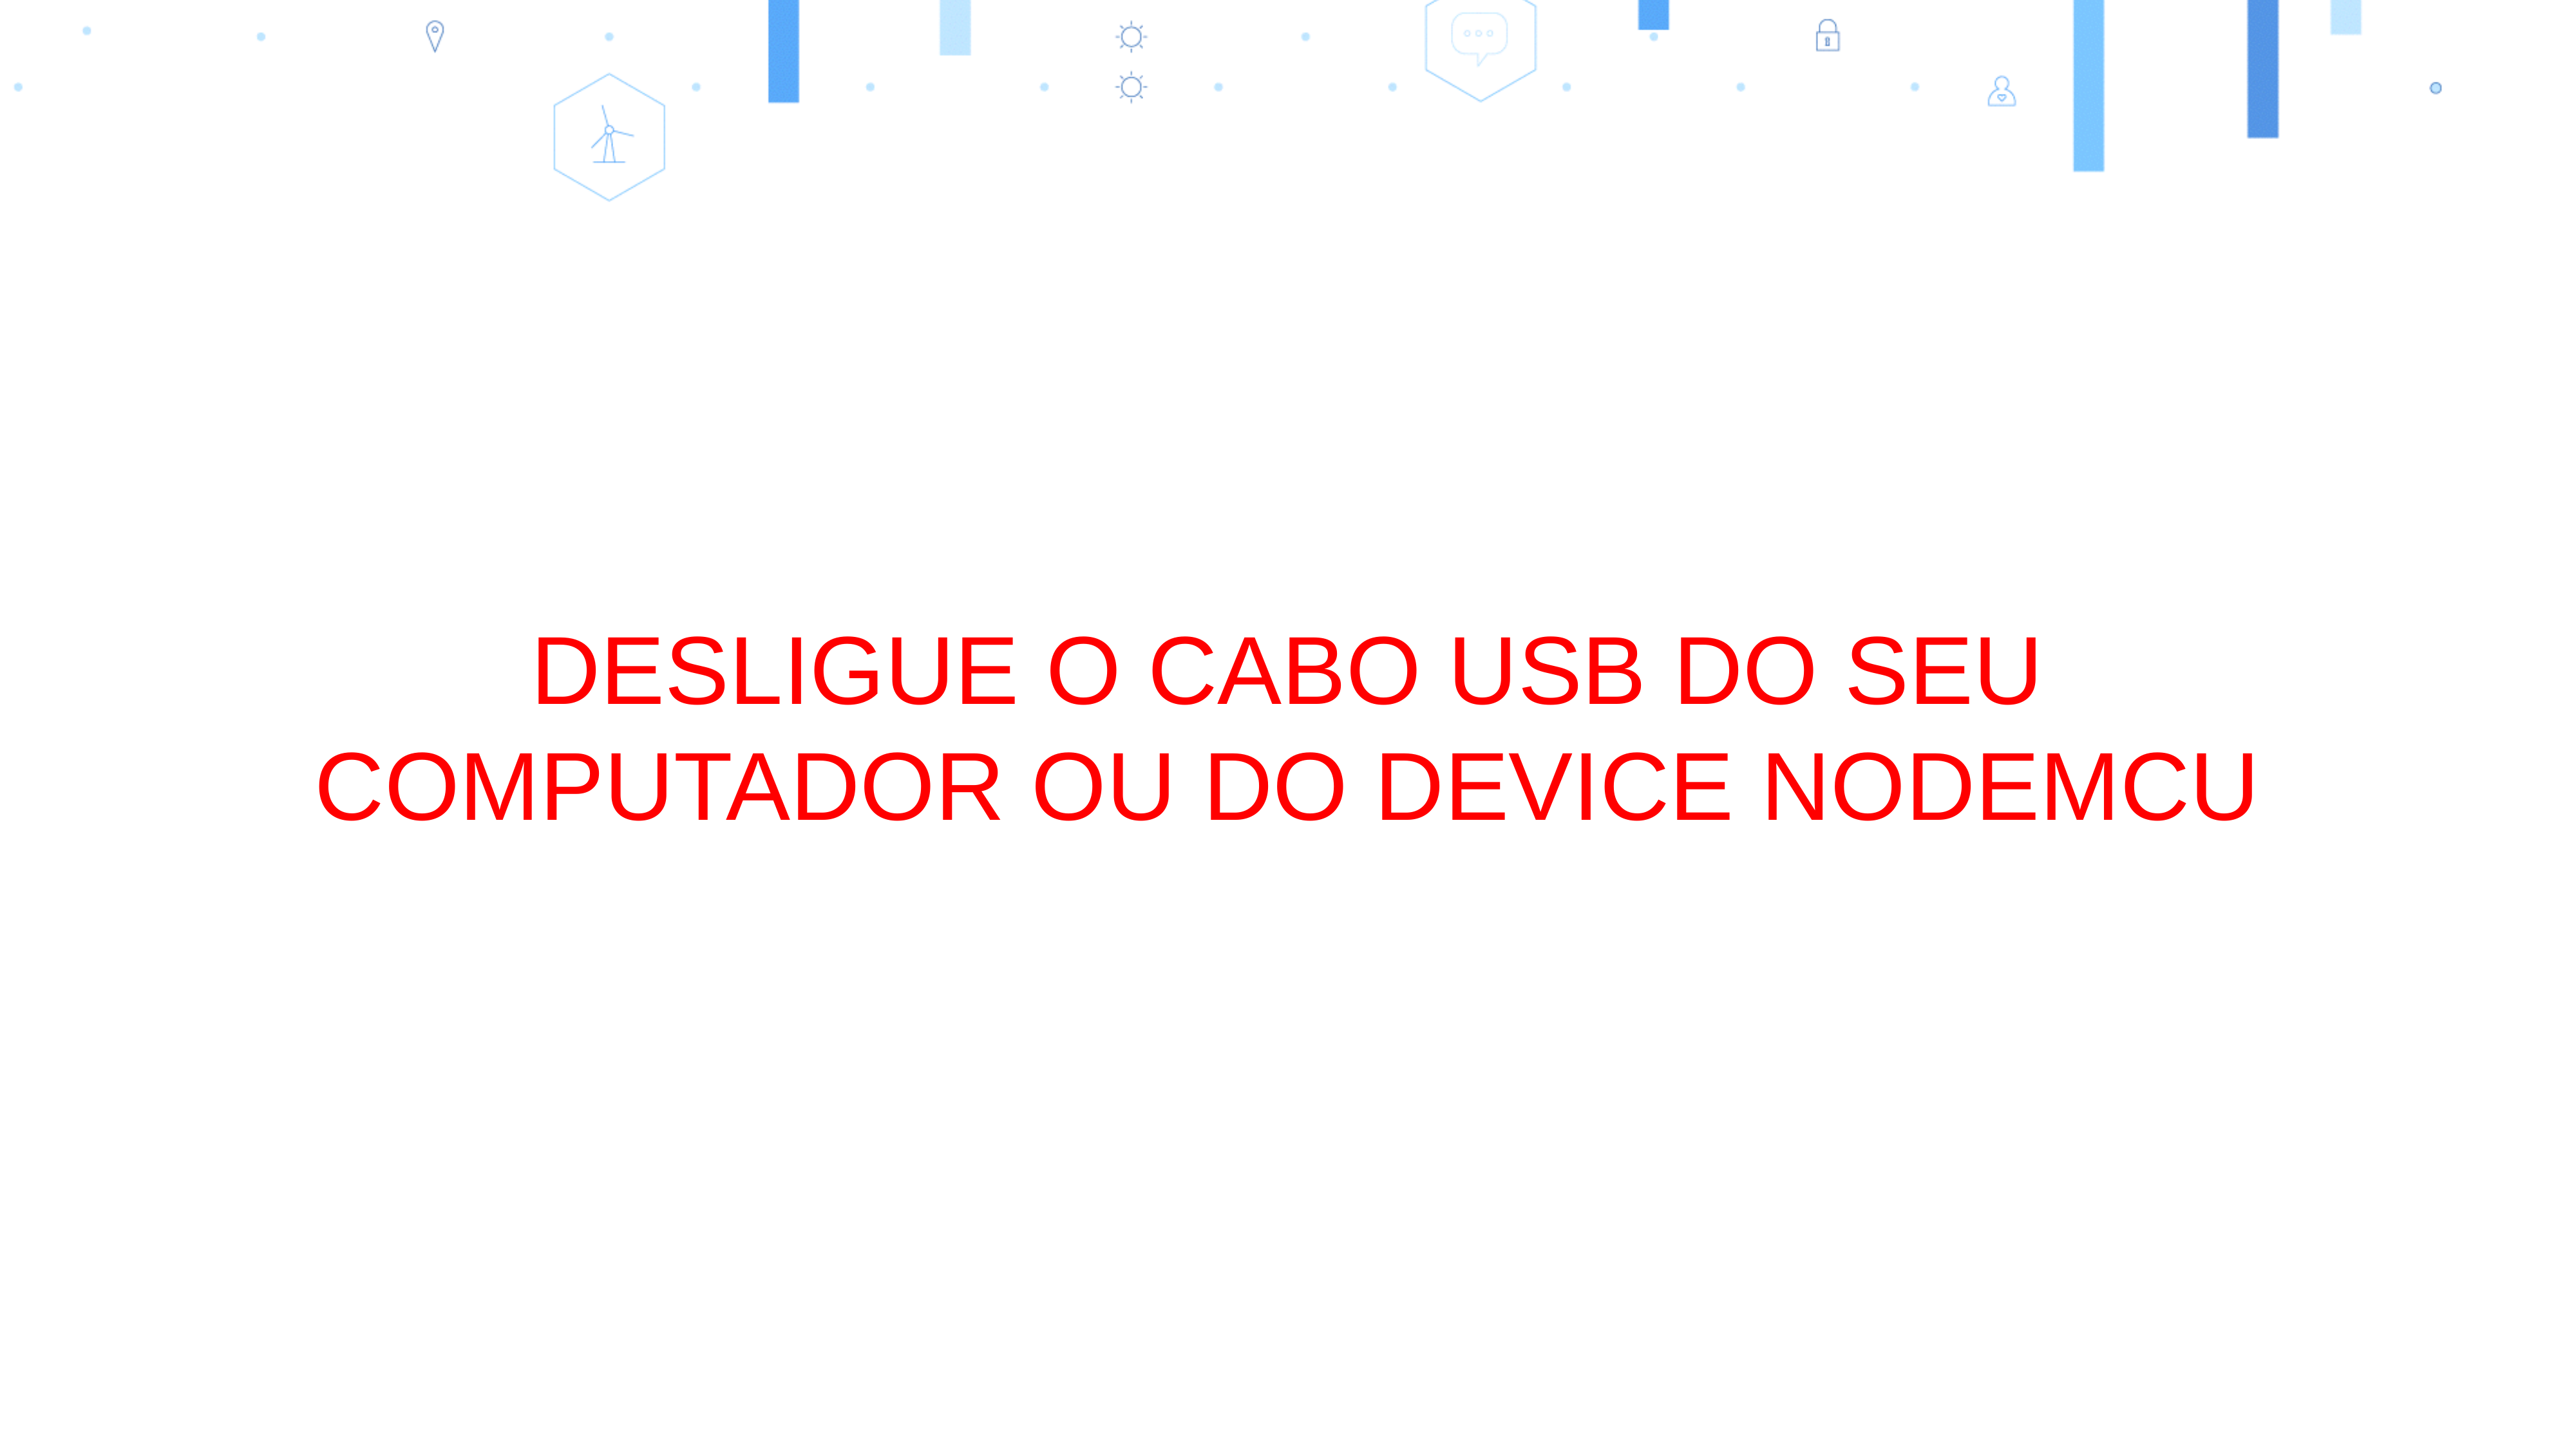

DESLIGUE O CABO USB DO SEU COMPUTADOR OU DO DEVICE NODEMCU